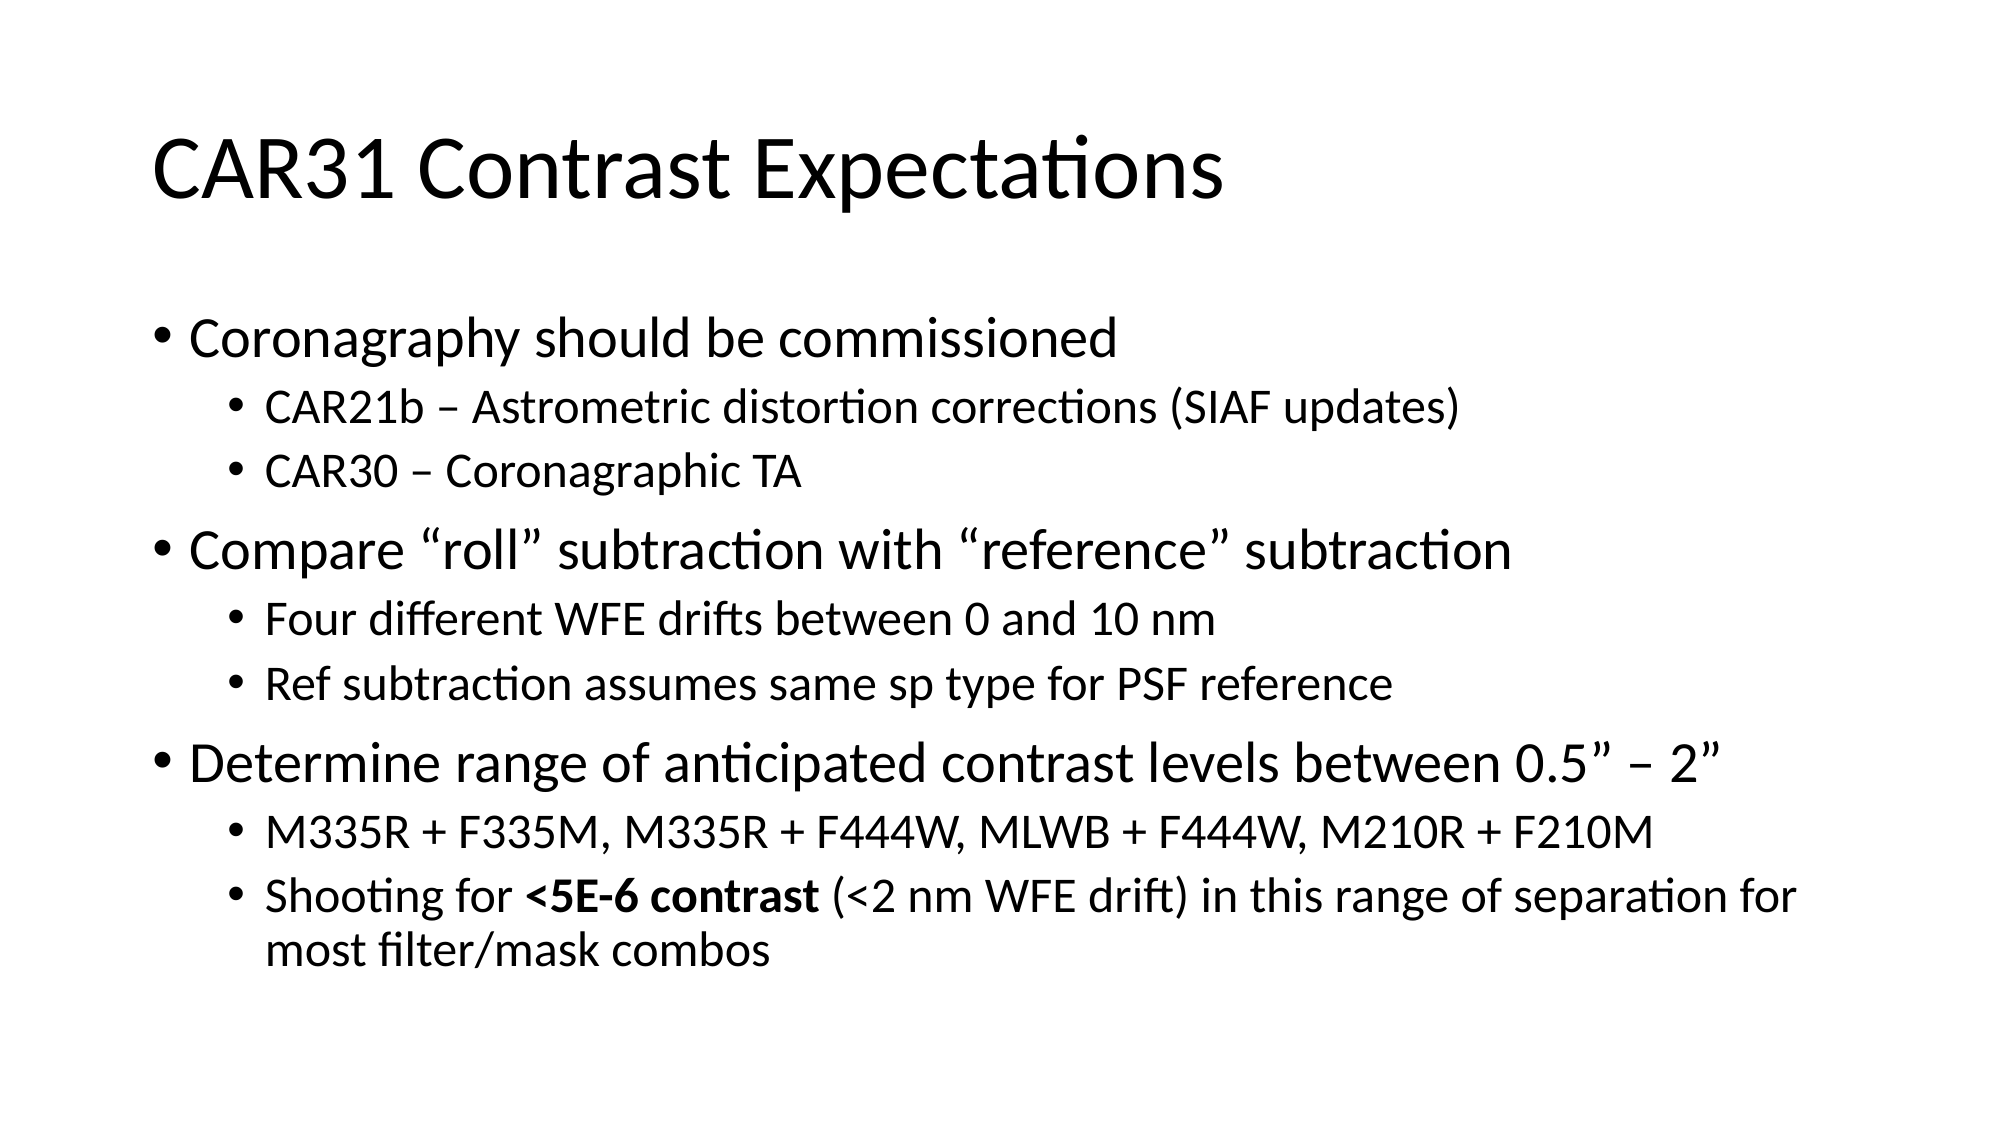

# CAR31 Contrast Expectations
Coronagraphy should be commissioned
CAR21b – Astrometric distortion corrections (SIAF updates)
CAR30 – Coronagraphic TA
Compare “roll” subtraction with “reference” subtraction
Four different WFE drifts between 0 and 10 nm
Ref subtraction assumes same sp type for PSF reference
Determine range of anticipated contrast levels between 0.5” – 2”
M335R + F335M, M335R + F444W, MLWB + F444W, M210R + F210M
Shooting for <5E-6 contrast (<2 nm WFE drift) in this range of separation for most filter/mask combos